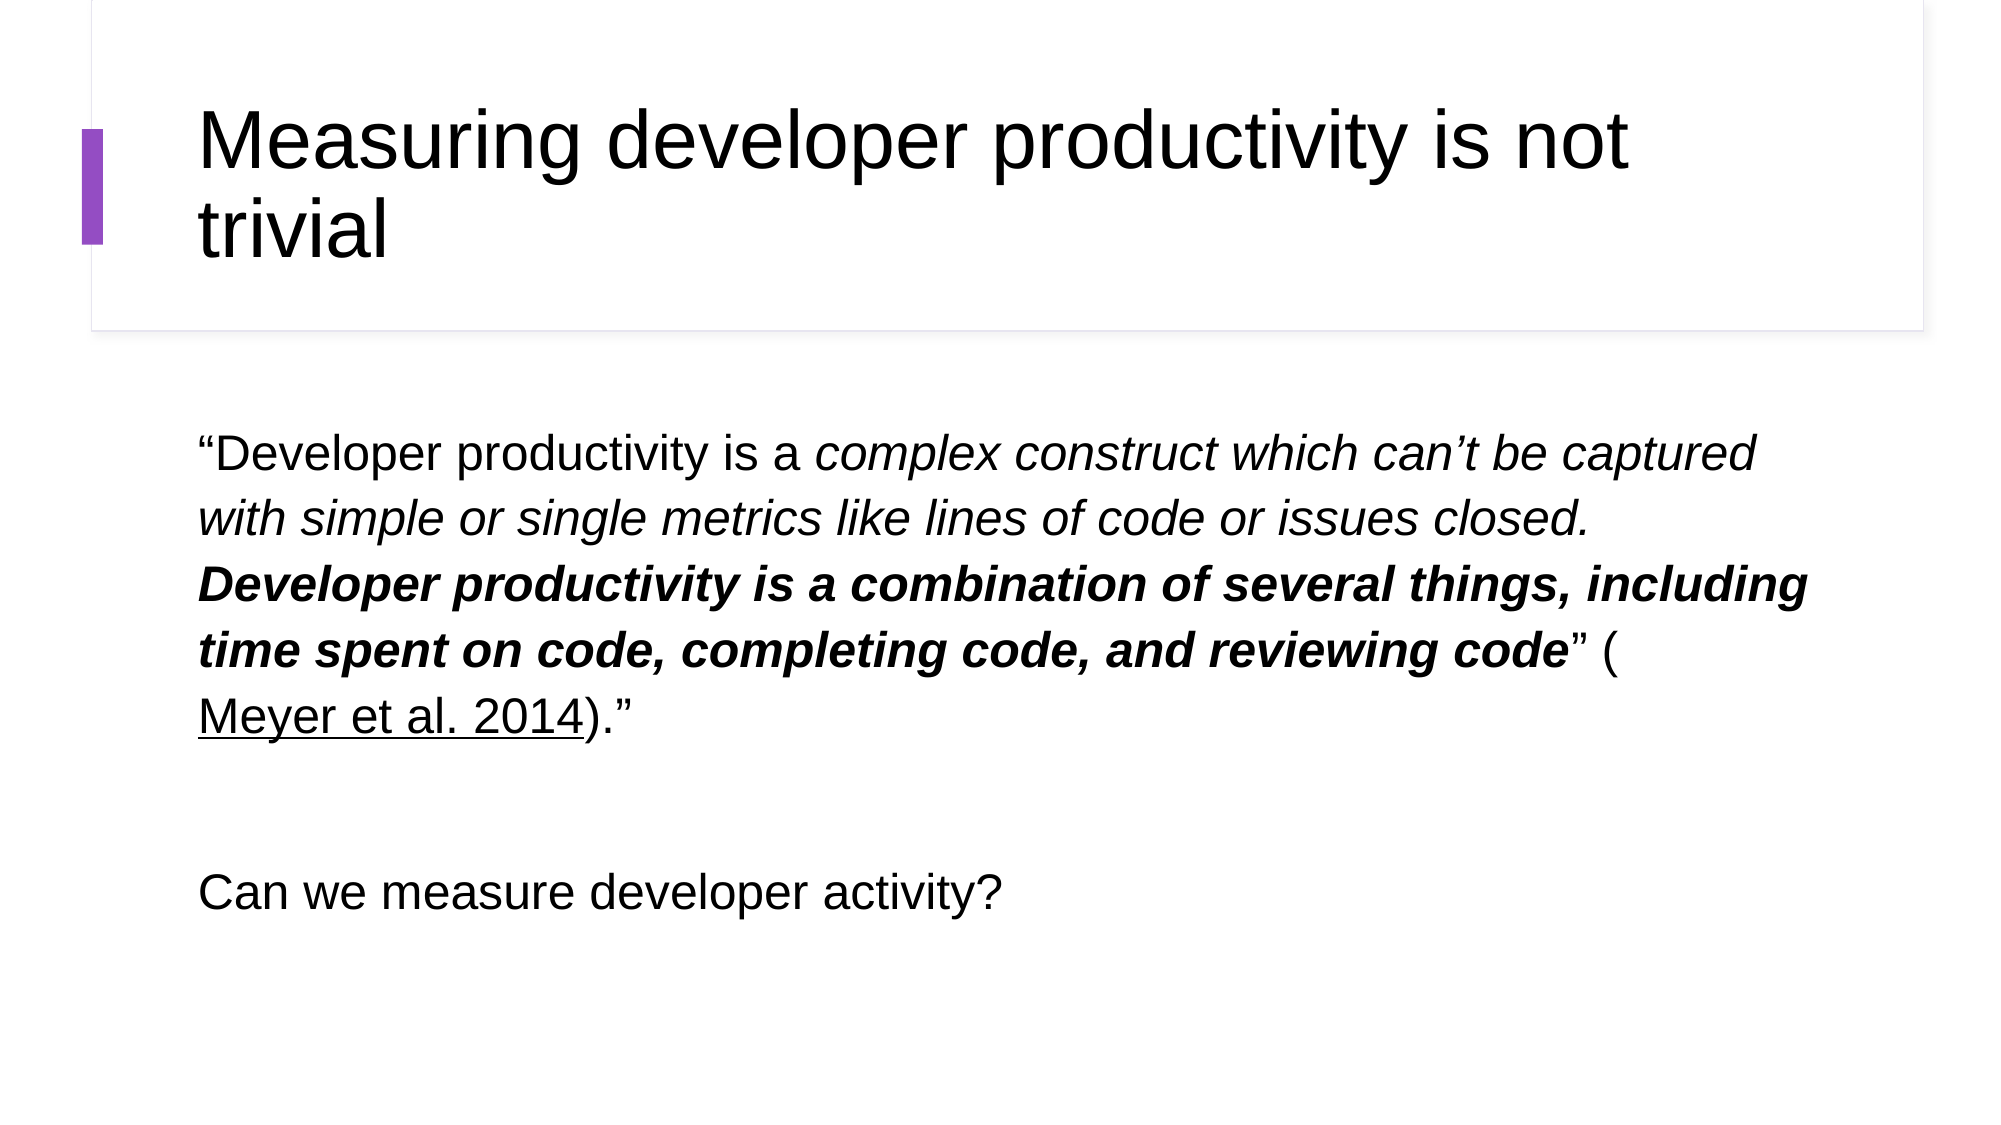

# Measuring developer productivity is not trivial
“Developer productivity is a complex construct which can’t be captured with simple or single metrics like lines of code or issues closed. Developer productivity is a combination of several things, including time spent on code, completing code, and reviewing code” (Meyer et al. 2014).”
Can we measure developer activity?